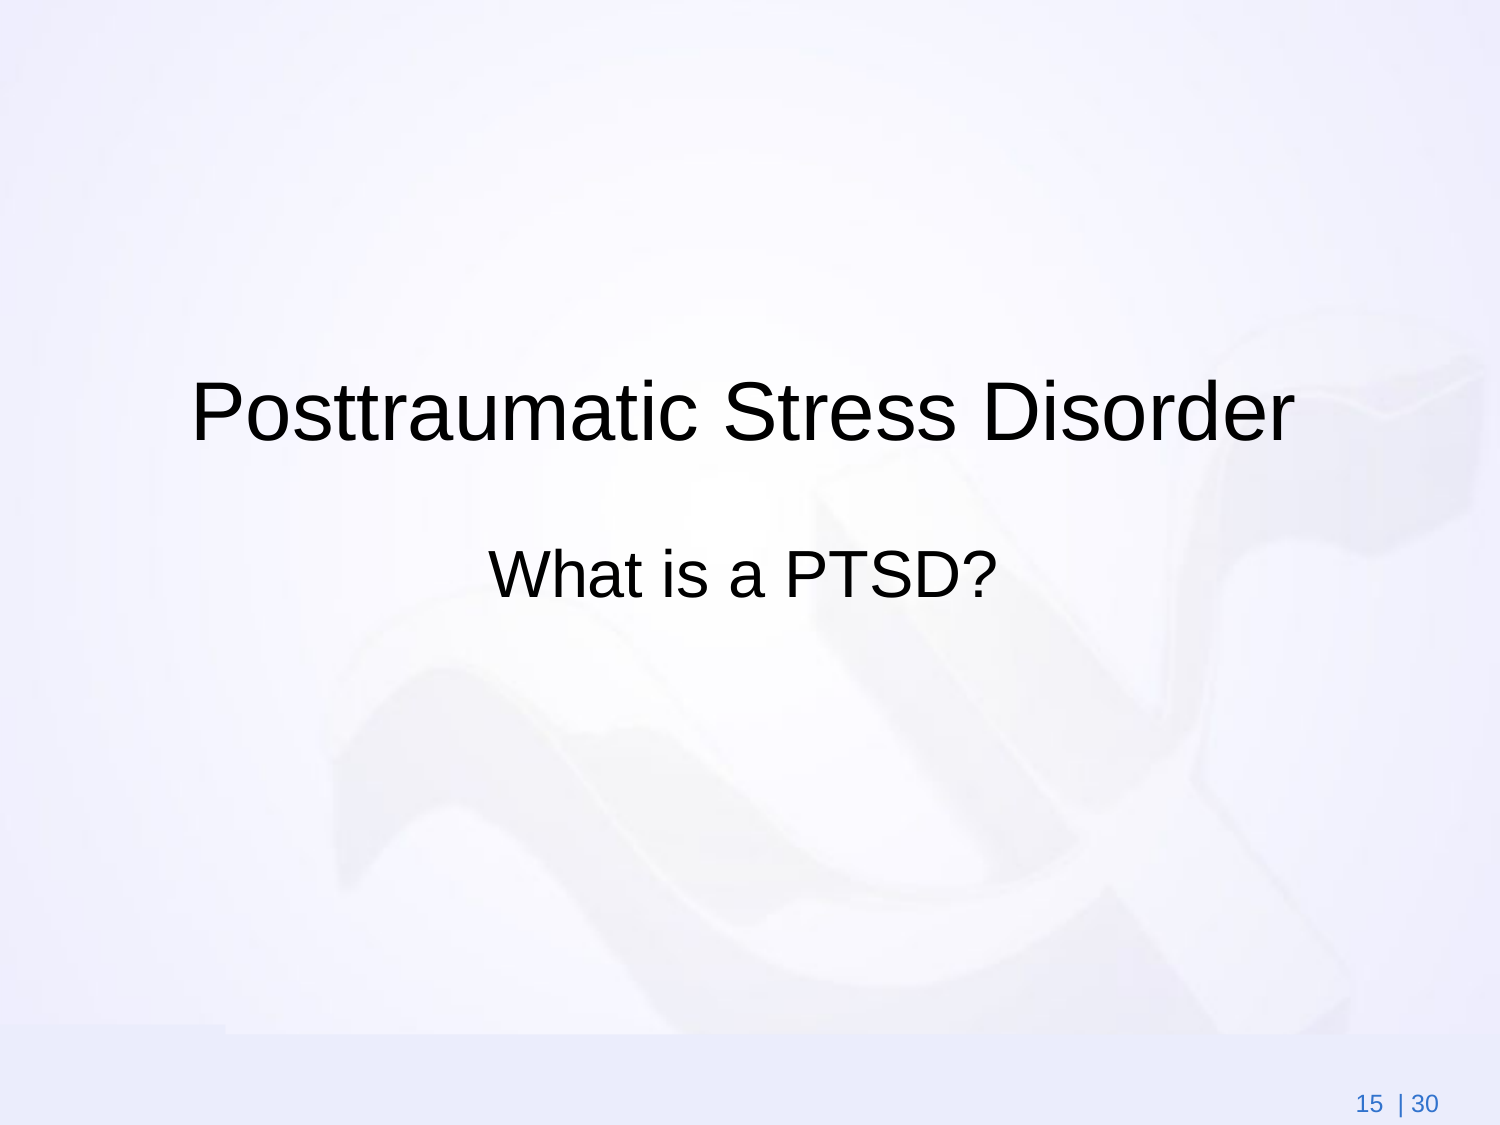

Posttraumatic Stress Disorder
What is a PTSD?